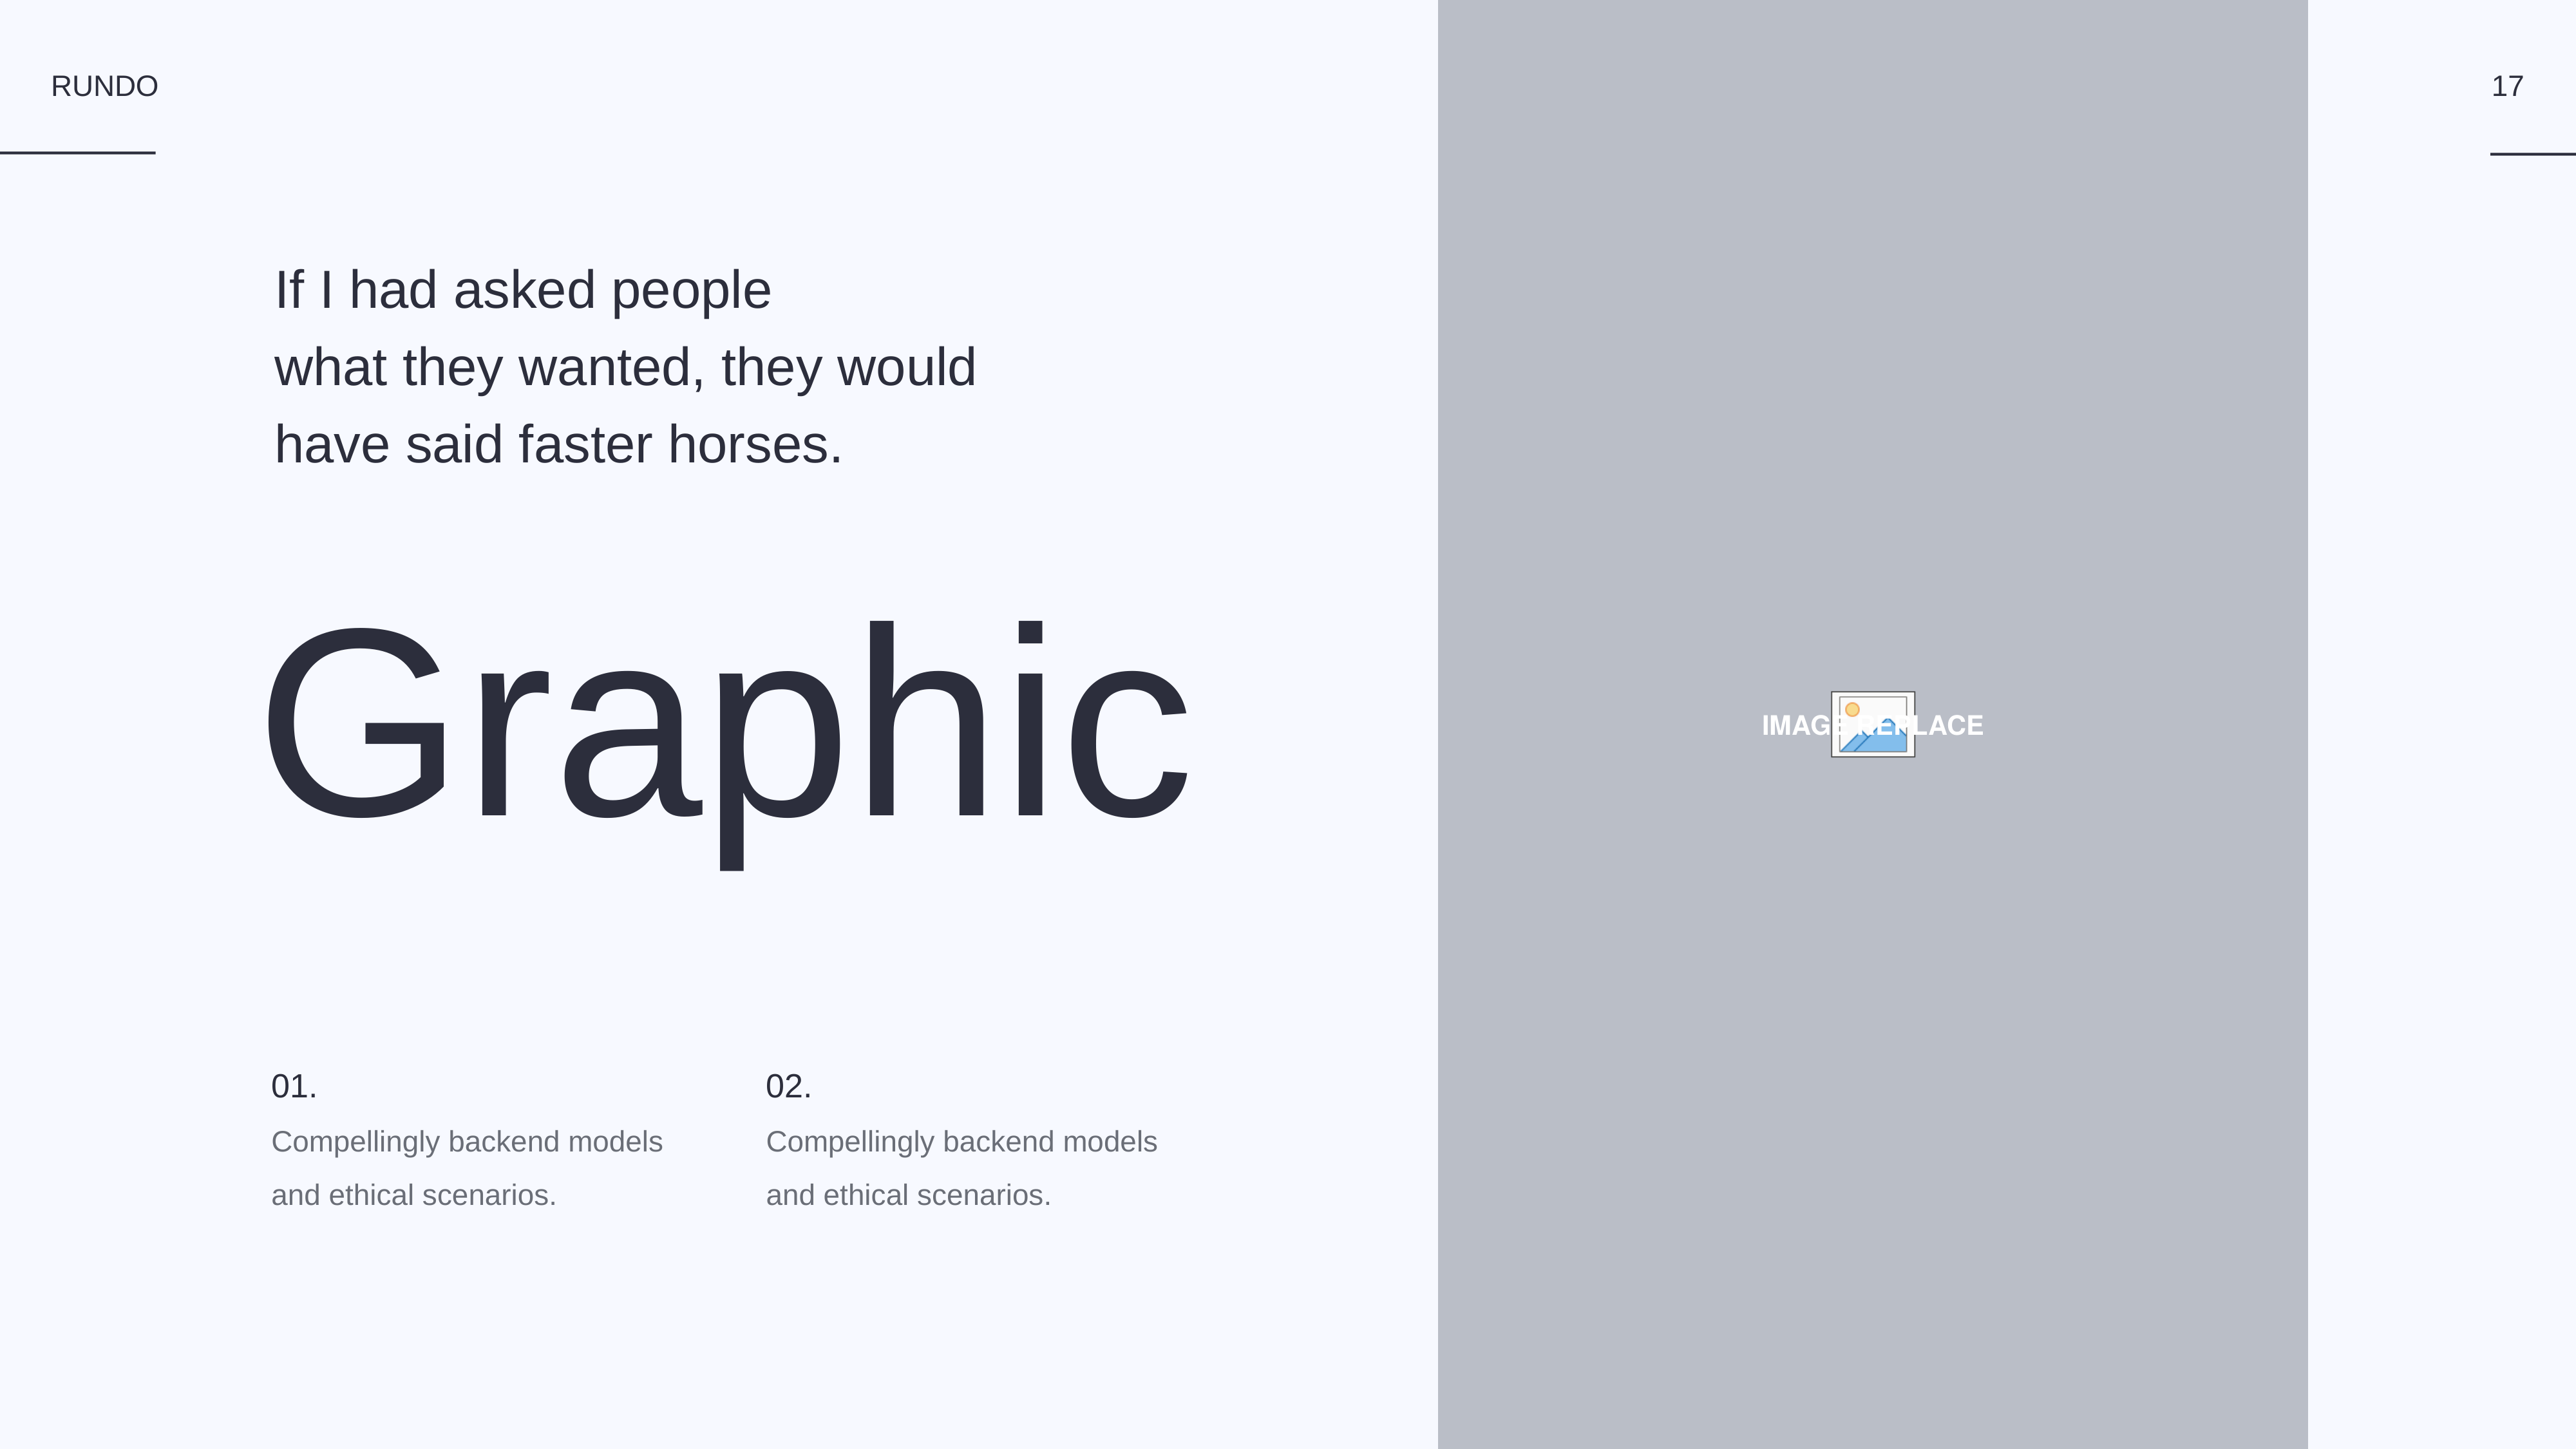

17
If I had asked people
what they wanted, they would
have said faster horses.
Graphic
01.
Compellingly backend models
and ethical scenarios.
02.
Compellingly backend models
and ethical scenarios.